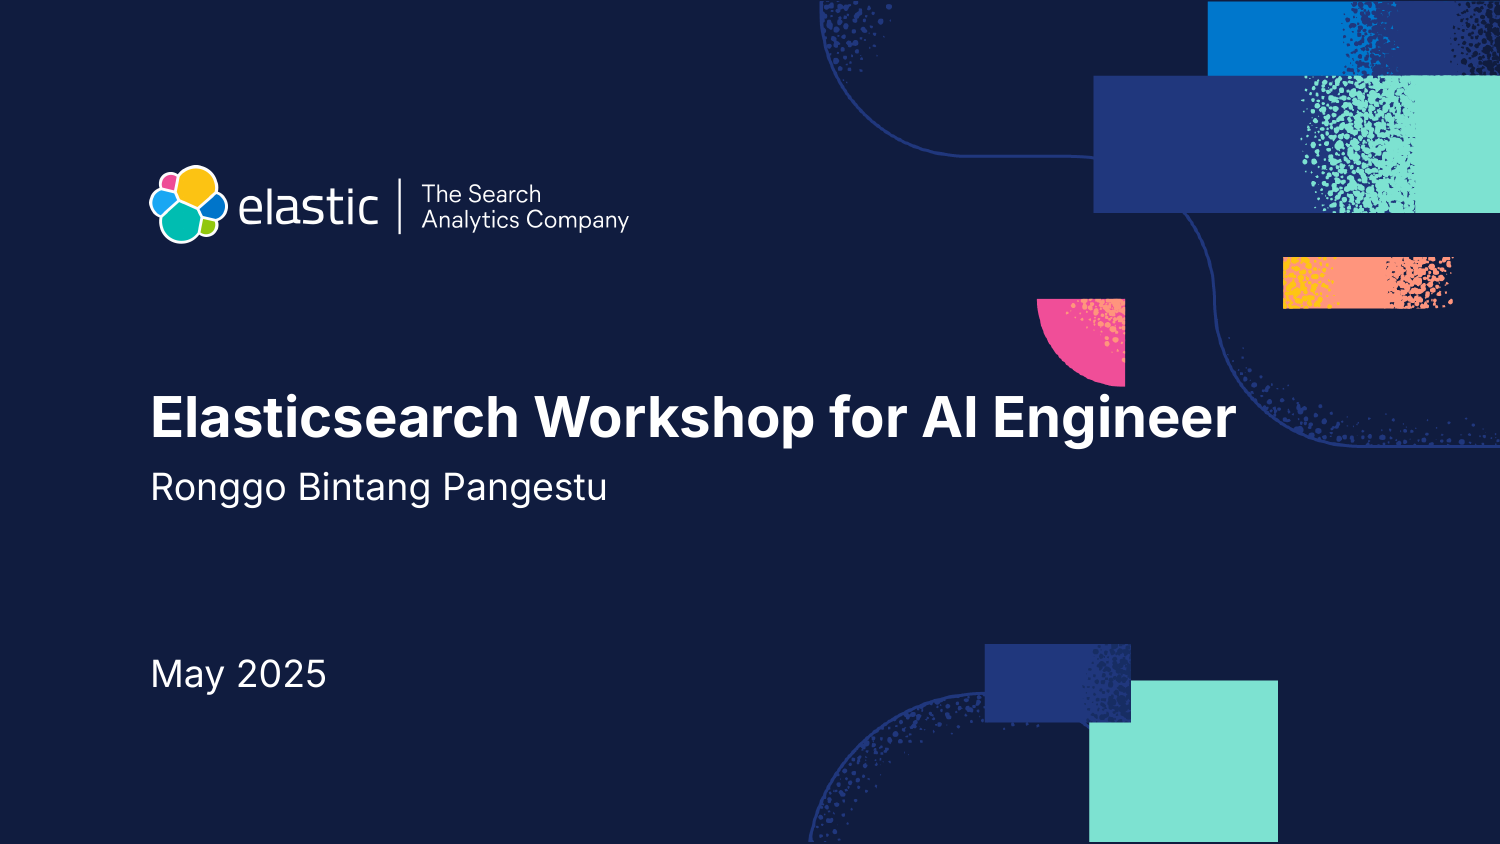

# Elasticsearch Workshop for AI Engineer
Ronggo Bintang Pangestu
May 2025